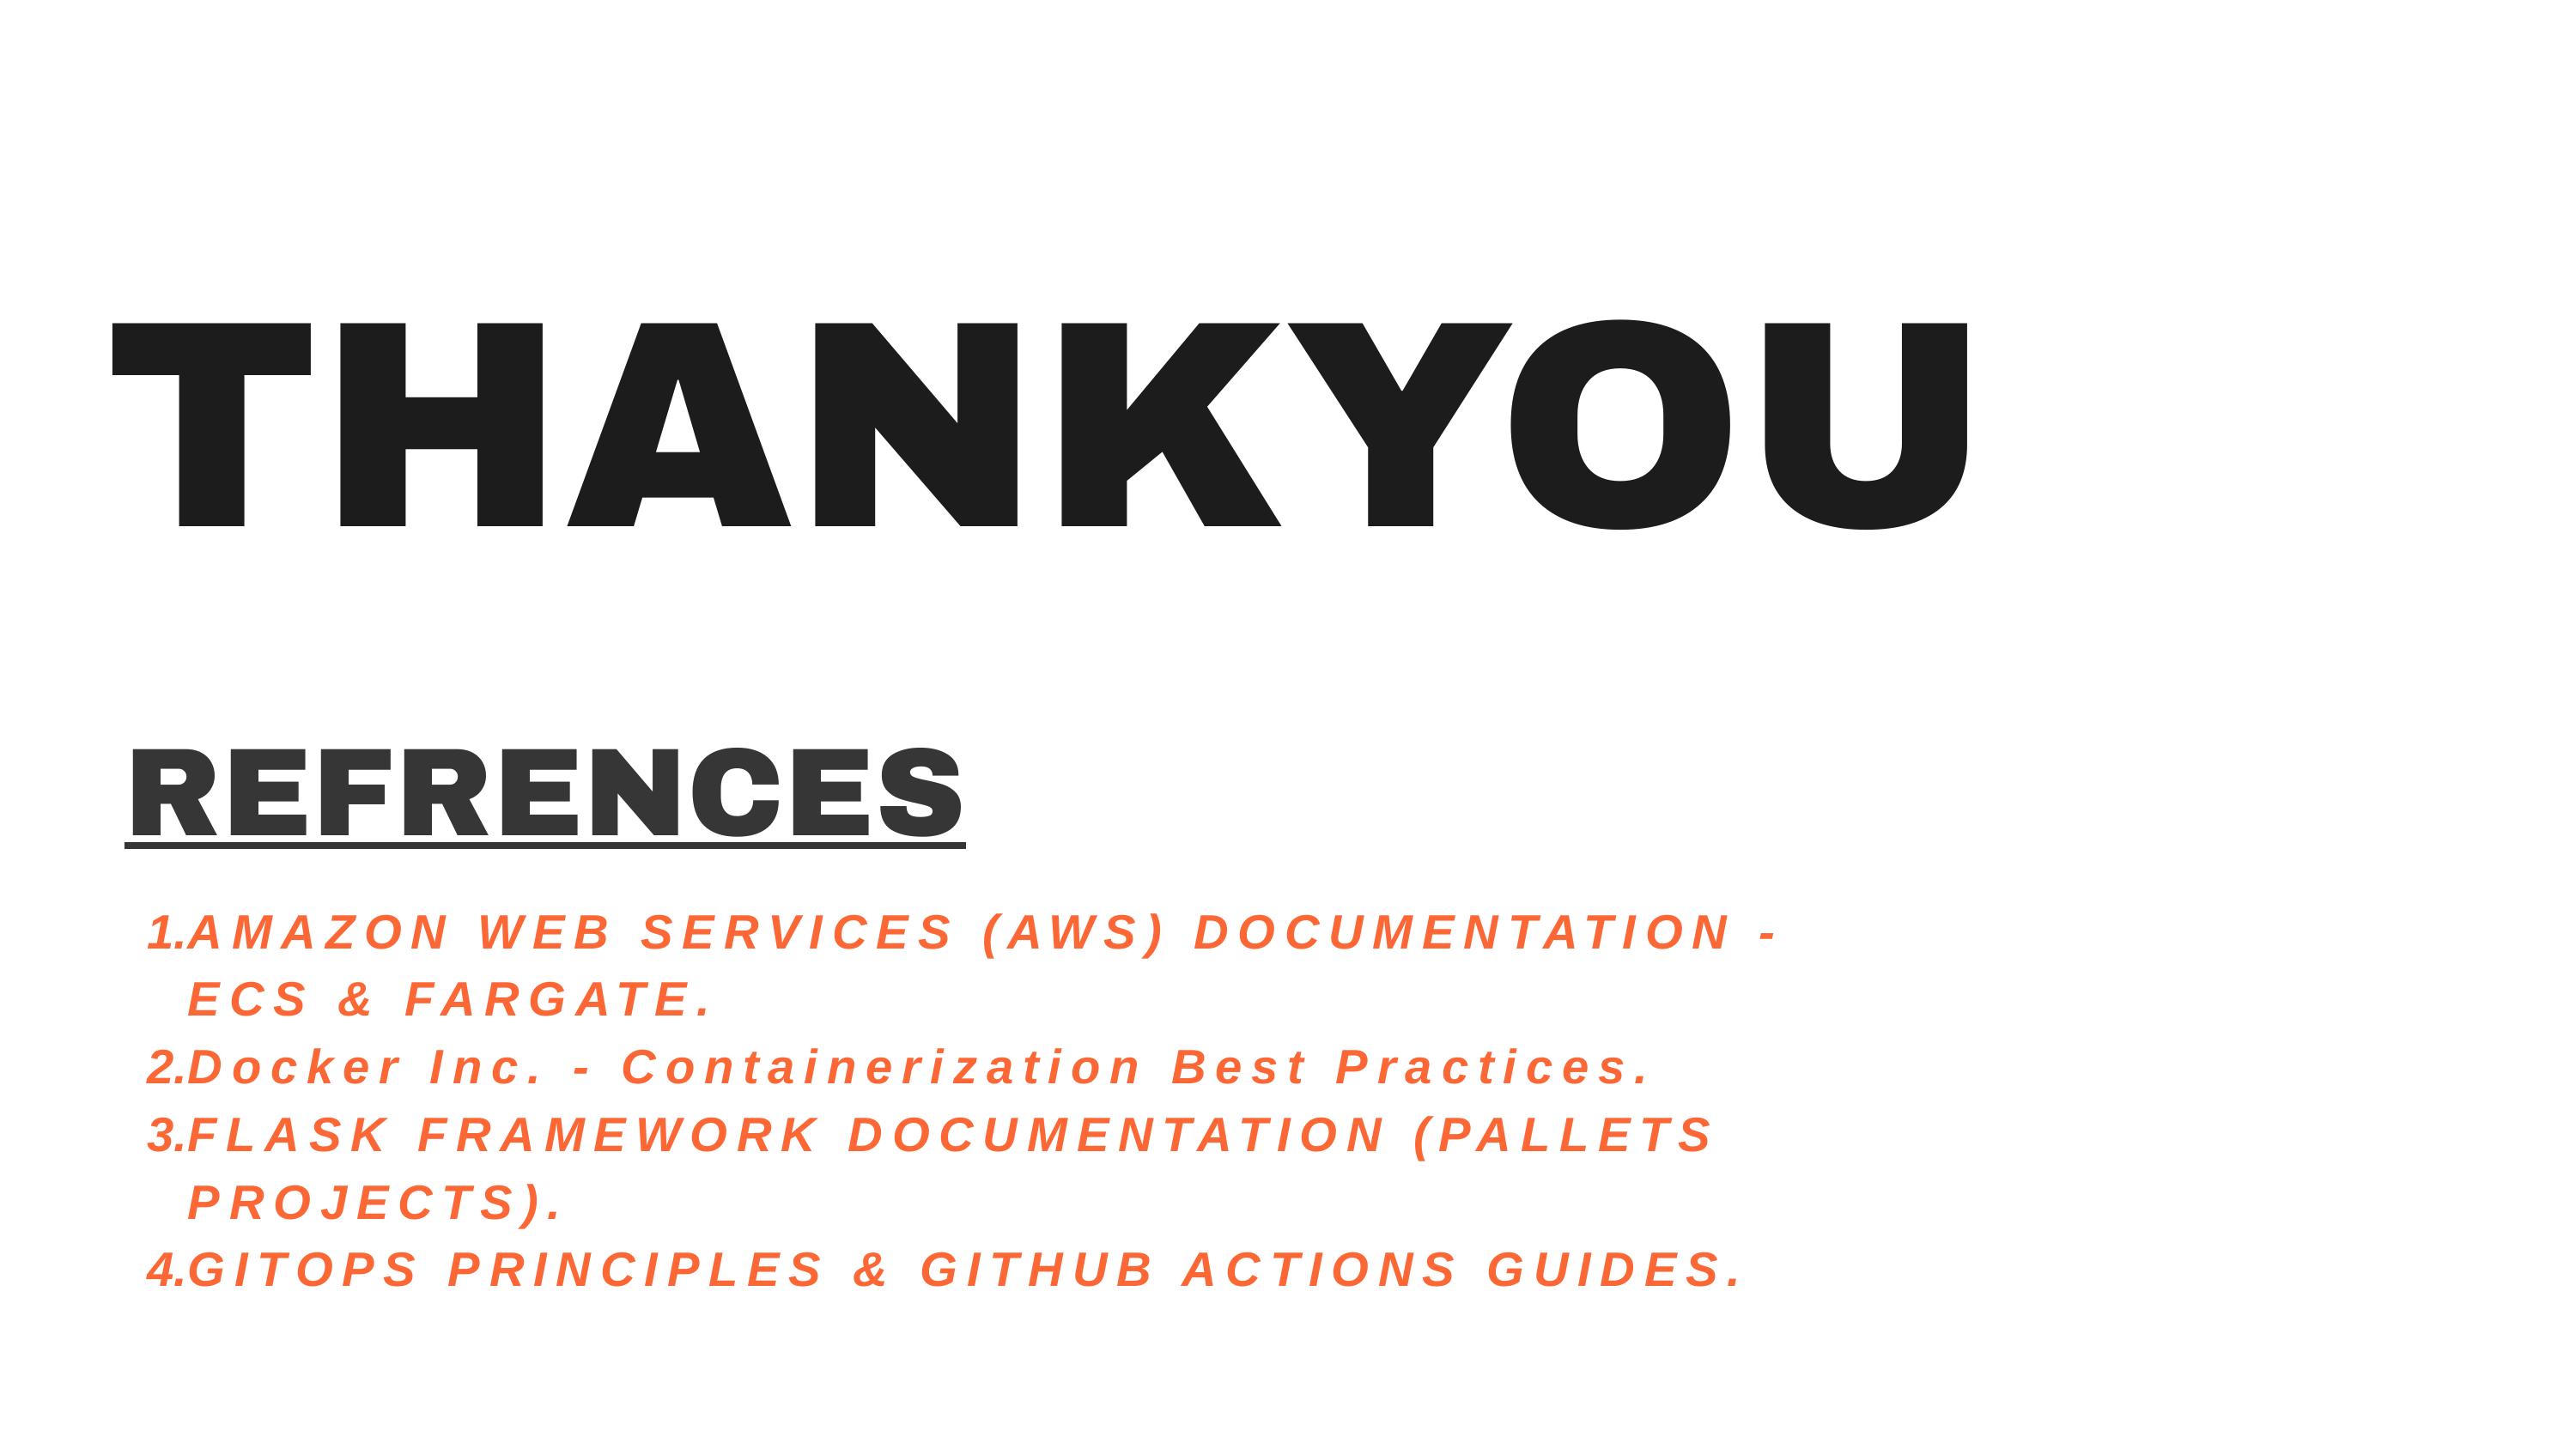

THANKYOU
REFRENCES

AMAZON WEB SERVICES (AWS) DOCUMENTATION - ECS & FARGATE.
Docker Inc. - Containerization Best Practices.
FLASK FRAMEWORK DOCUMENTATION (PALLETS PROJECTS).
GITOPS PRINCIPLES & GITHUB ACTIONS GUIDES.